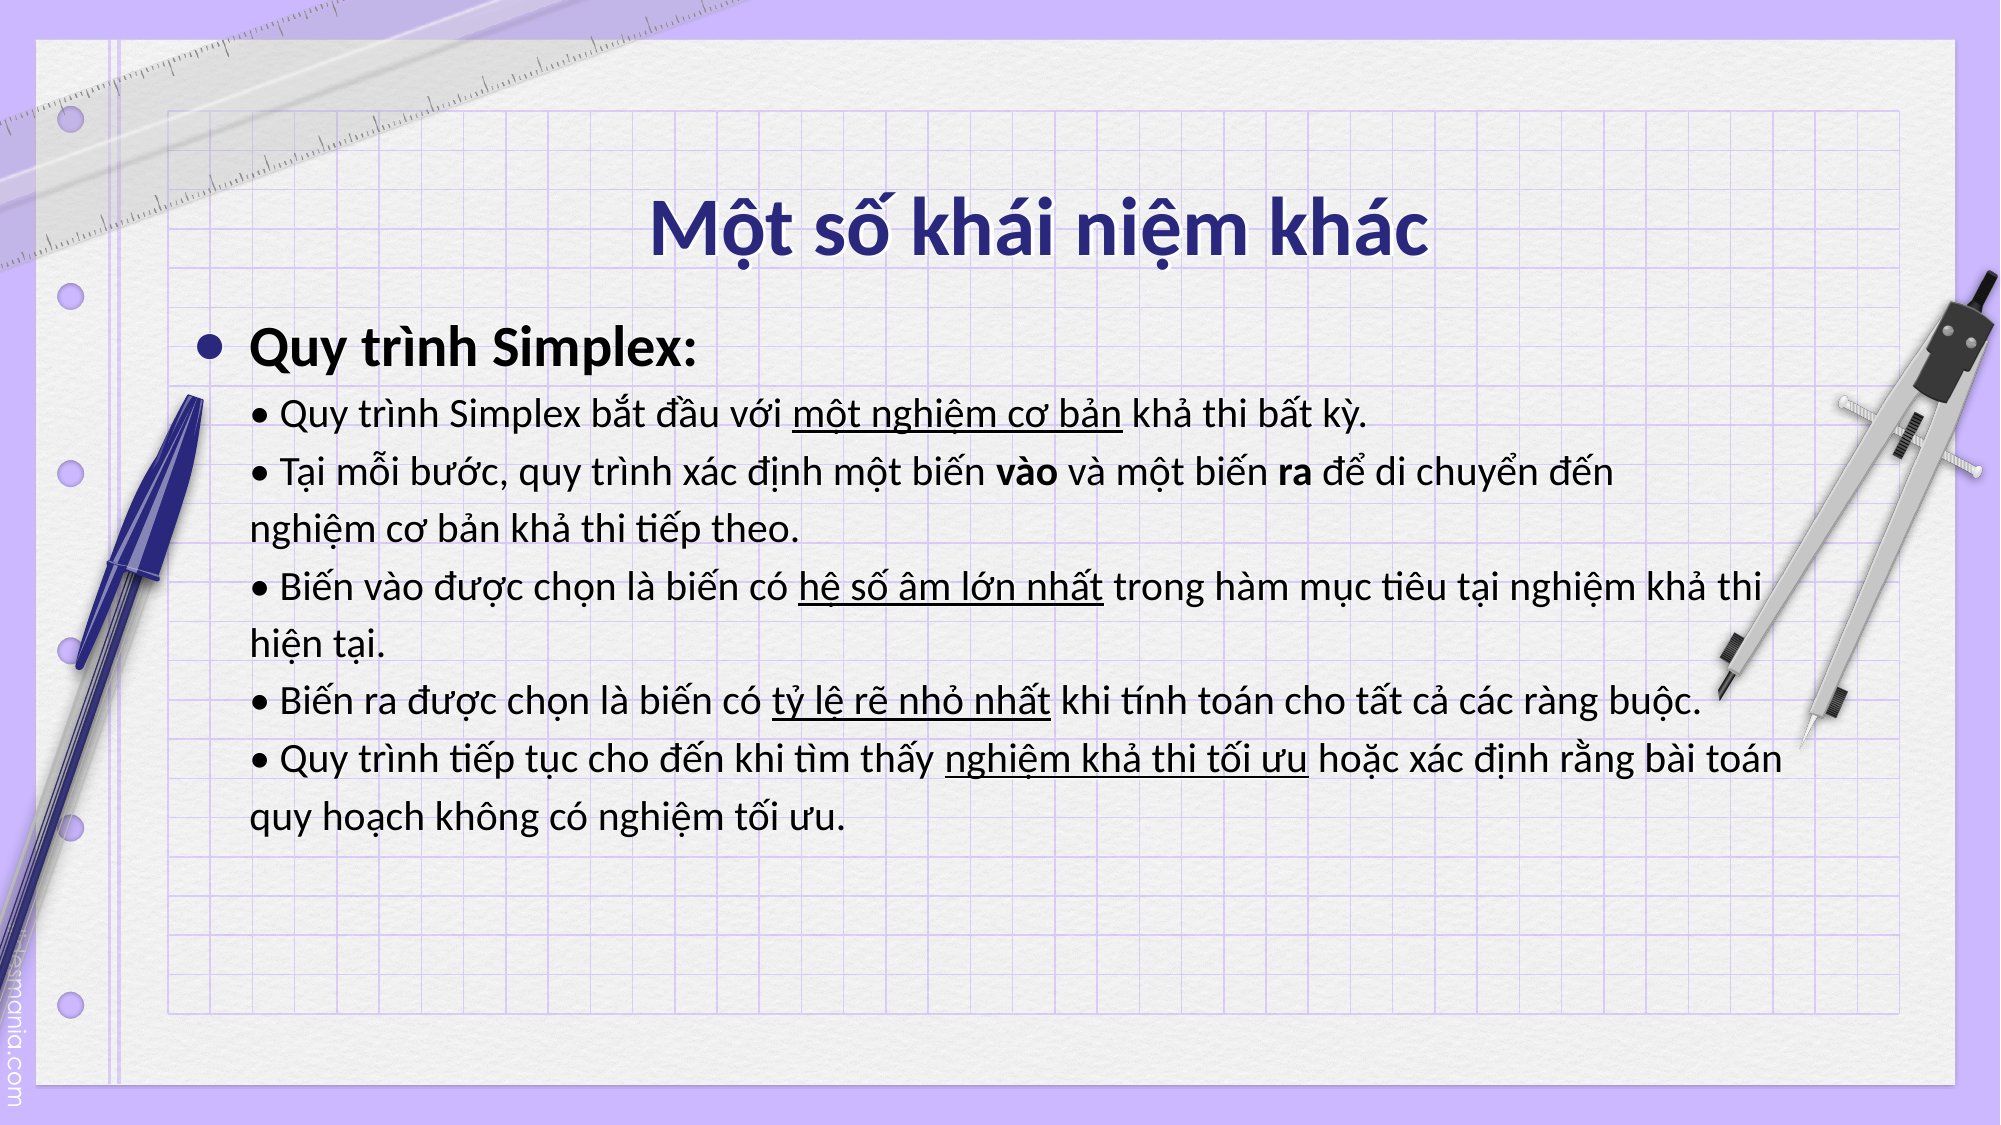

# Một số khái niệm khác
Quy trình Simplex:
• Quy trình Simplex bắt đầu với một nghiệm cơ bản khả thi bất kỳ.
• Tại mỗi bước, quy trình xác định một biến vào và một biến ra để di chuyển đến
nghiệm cơ bản khả thi tiếp theo.
• Biến vào được chọn là biến có hệ số âm lớn nhất trong hàm mục tiêu tại nghiệm khả thi hiện tại.
• Biến ra được chọn là biến có tỷ lệ rẽ nhỏ nhất khi tính toán cho tất cả các ràng buộc.
• Quy trình tiếp tục cho đến khi tìm thấy nghiệm khả thi tối ưu hoặc xác định rằng bài toán quy hoạch không có nghiệm tối ưu.